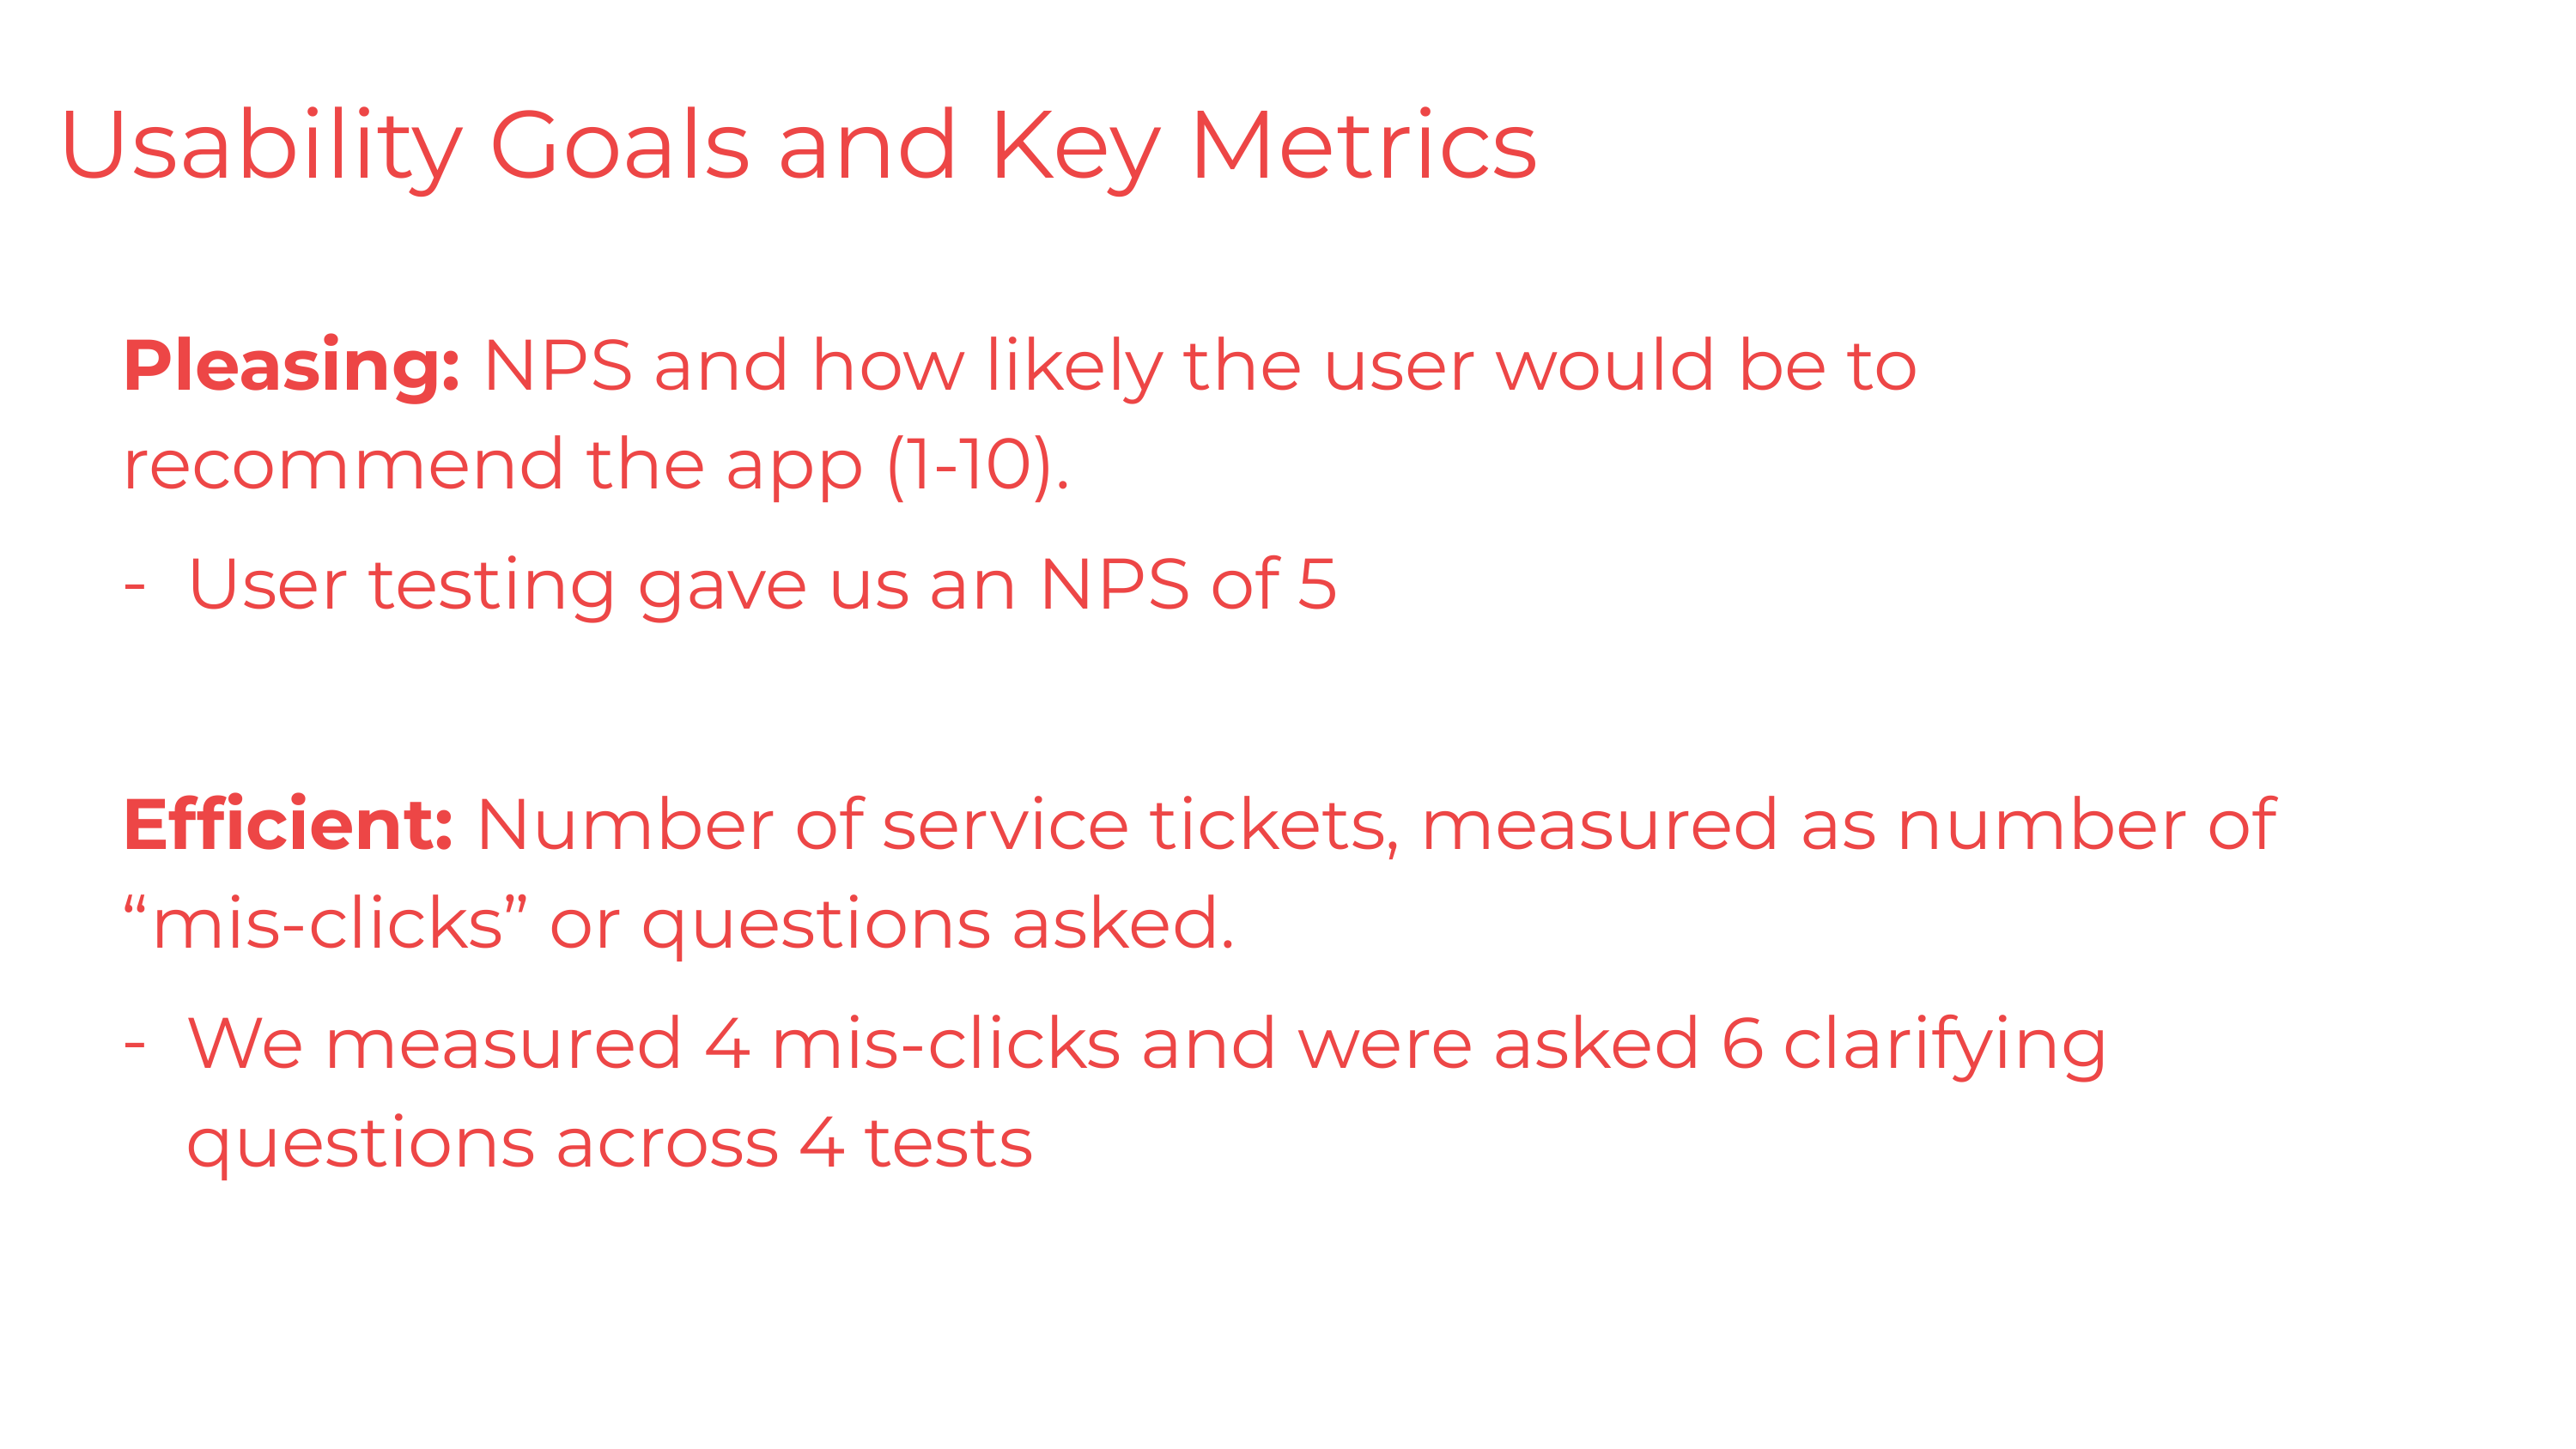

Usability Goals and Key Metrics
Pleasing: NPS and how likely the user would be to recommend the app (1-10).
User testing gave us an NPS of 5

Efficient: Number of service tickets, measured as number of “mis-clicks” or questions asked.
We measured 4 mis-clicks and were asked 6 clarifying questions across 4 tests